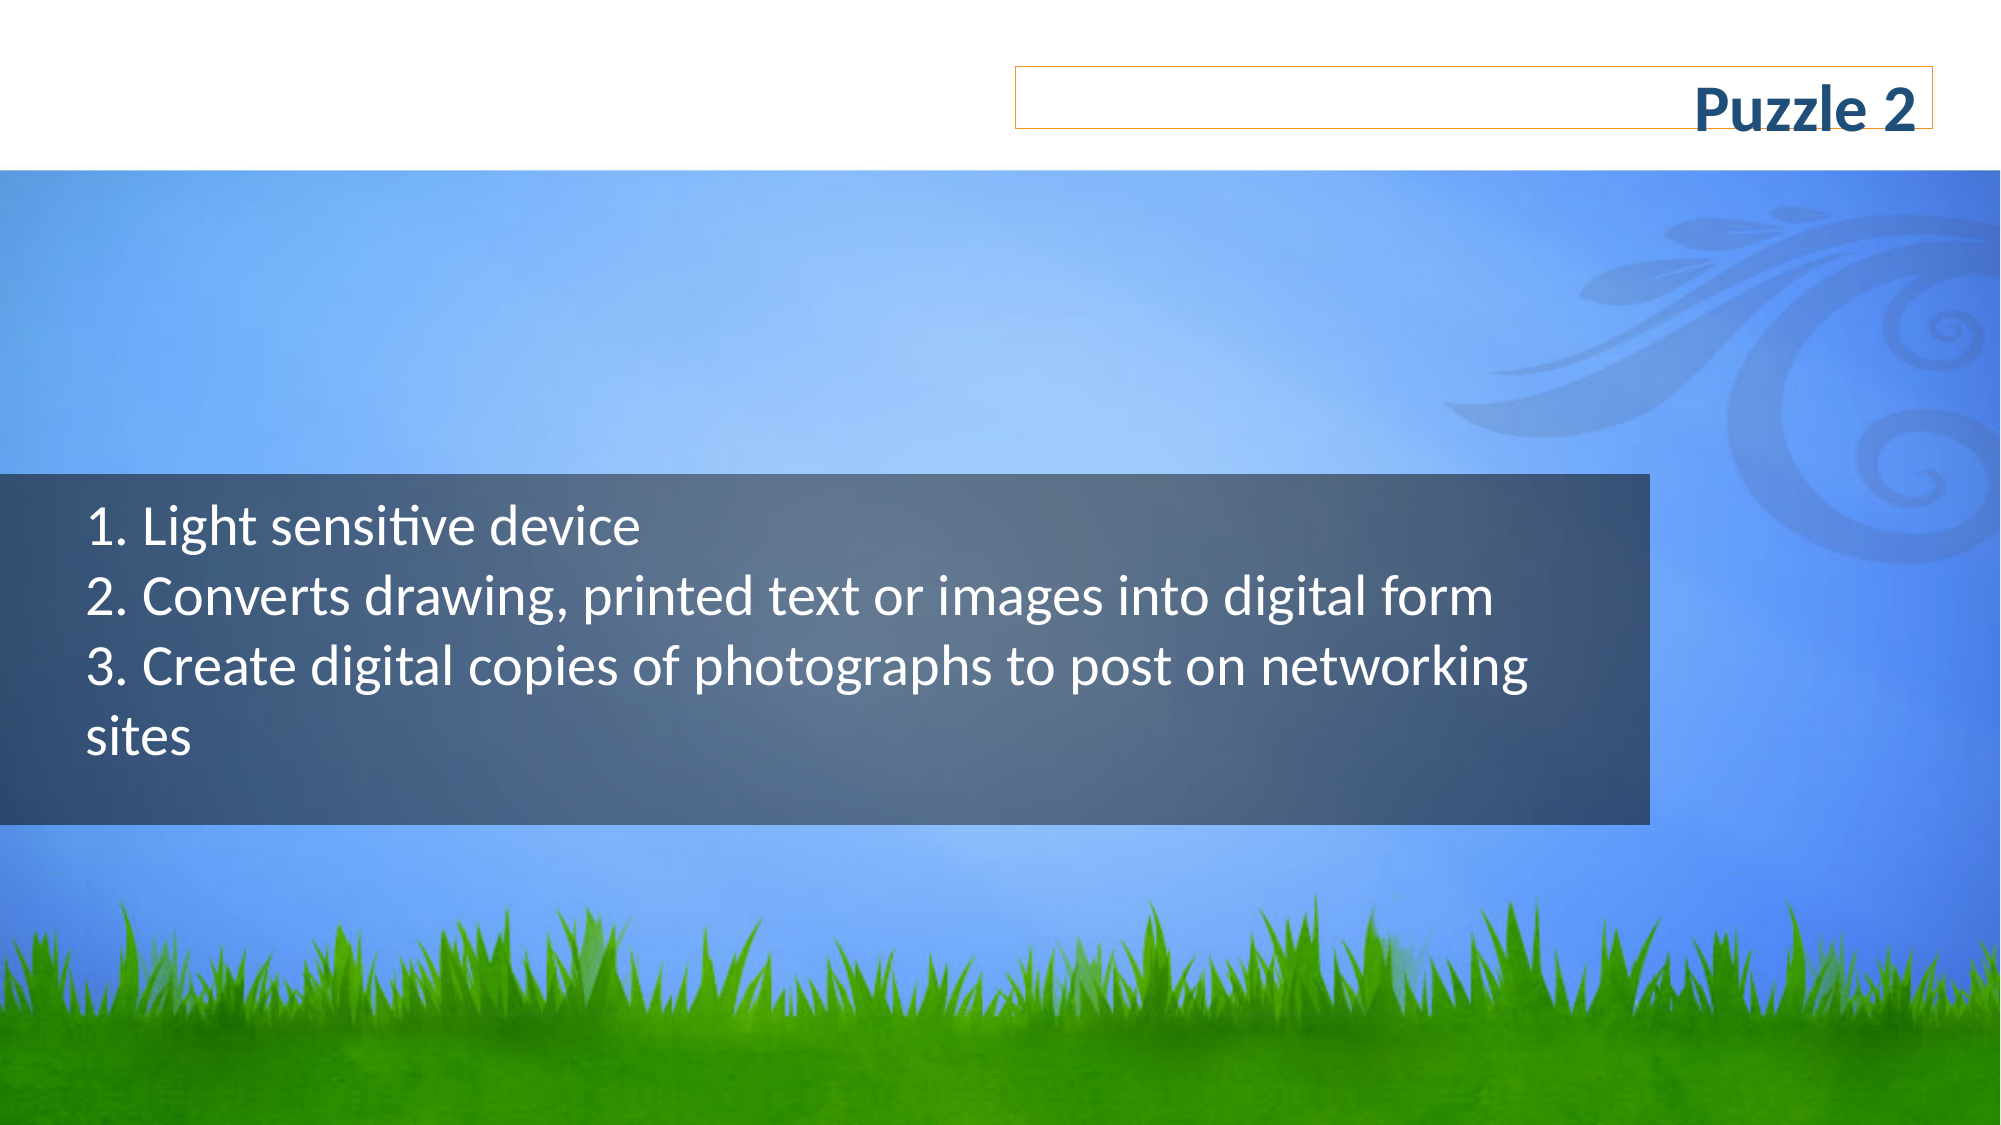

Puzzle 2
1. Light sensitive device
2. Converts drawing, printed text or images into digital form
3. Create digital copies of photographs to post on networking sites